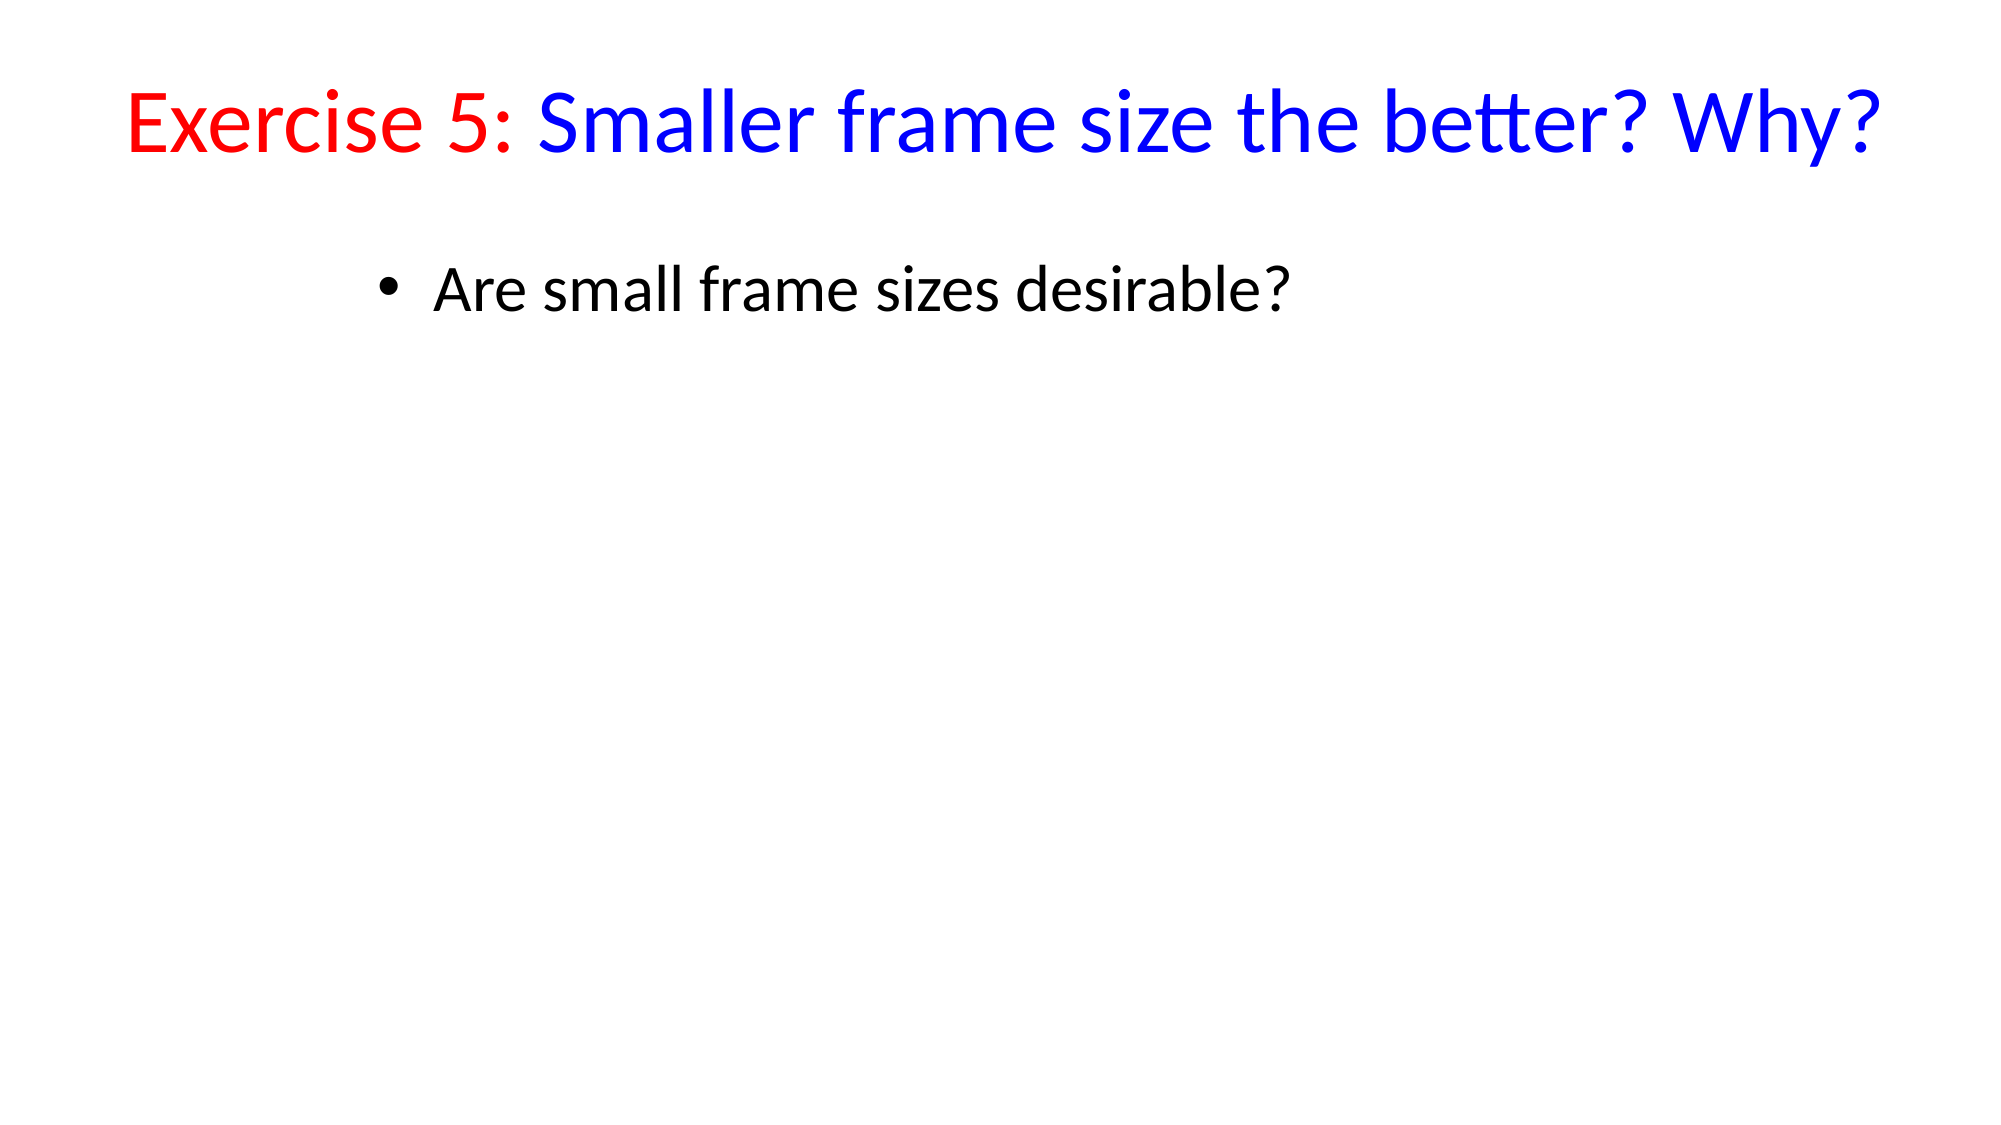

# Exercise 5: Smaller frame size the better? Why?
Are small frame sizes desirable?

Small frame size: small fragment
Small frame size: large table size
each page table entry takes memory to track
Page sizes growing over time
Solaris supports two page sizes – 8 KB and 4 MB